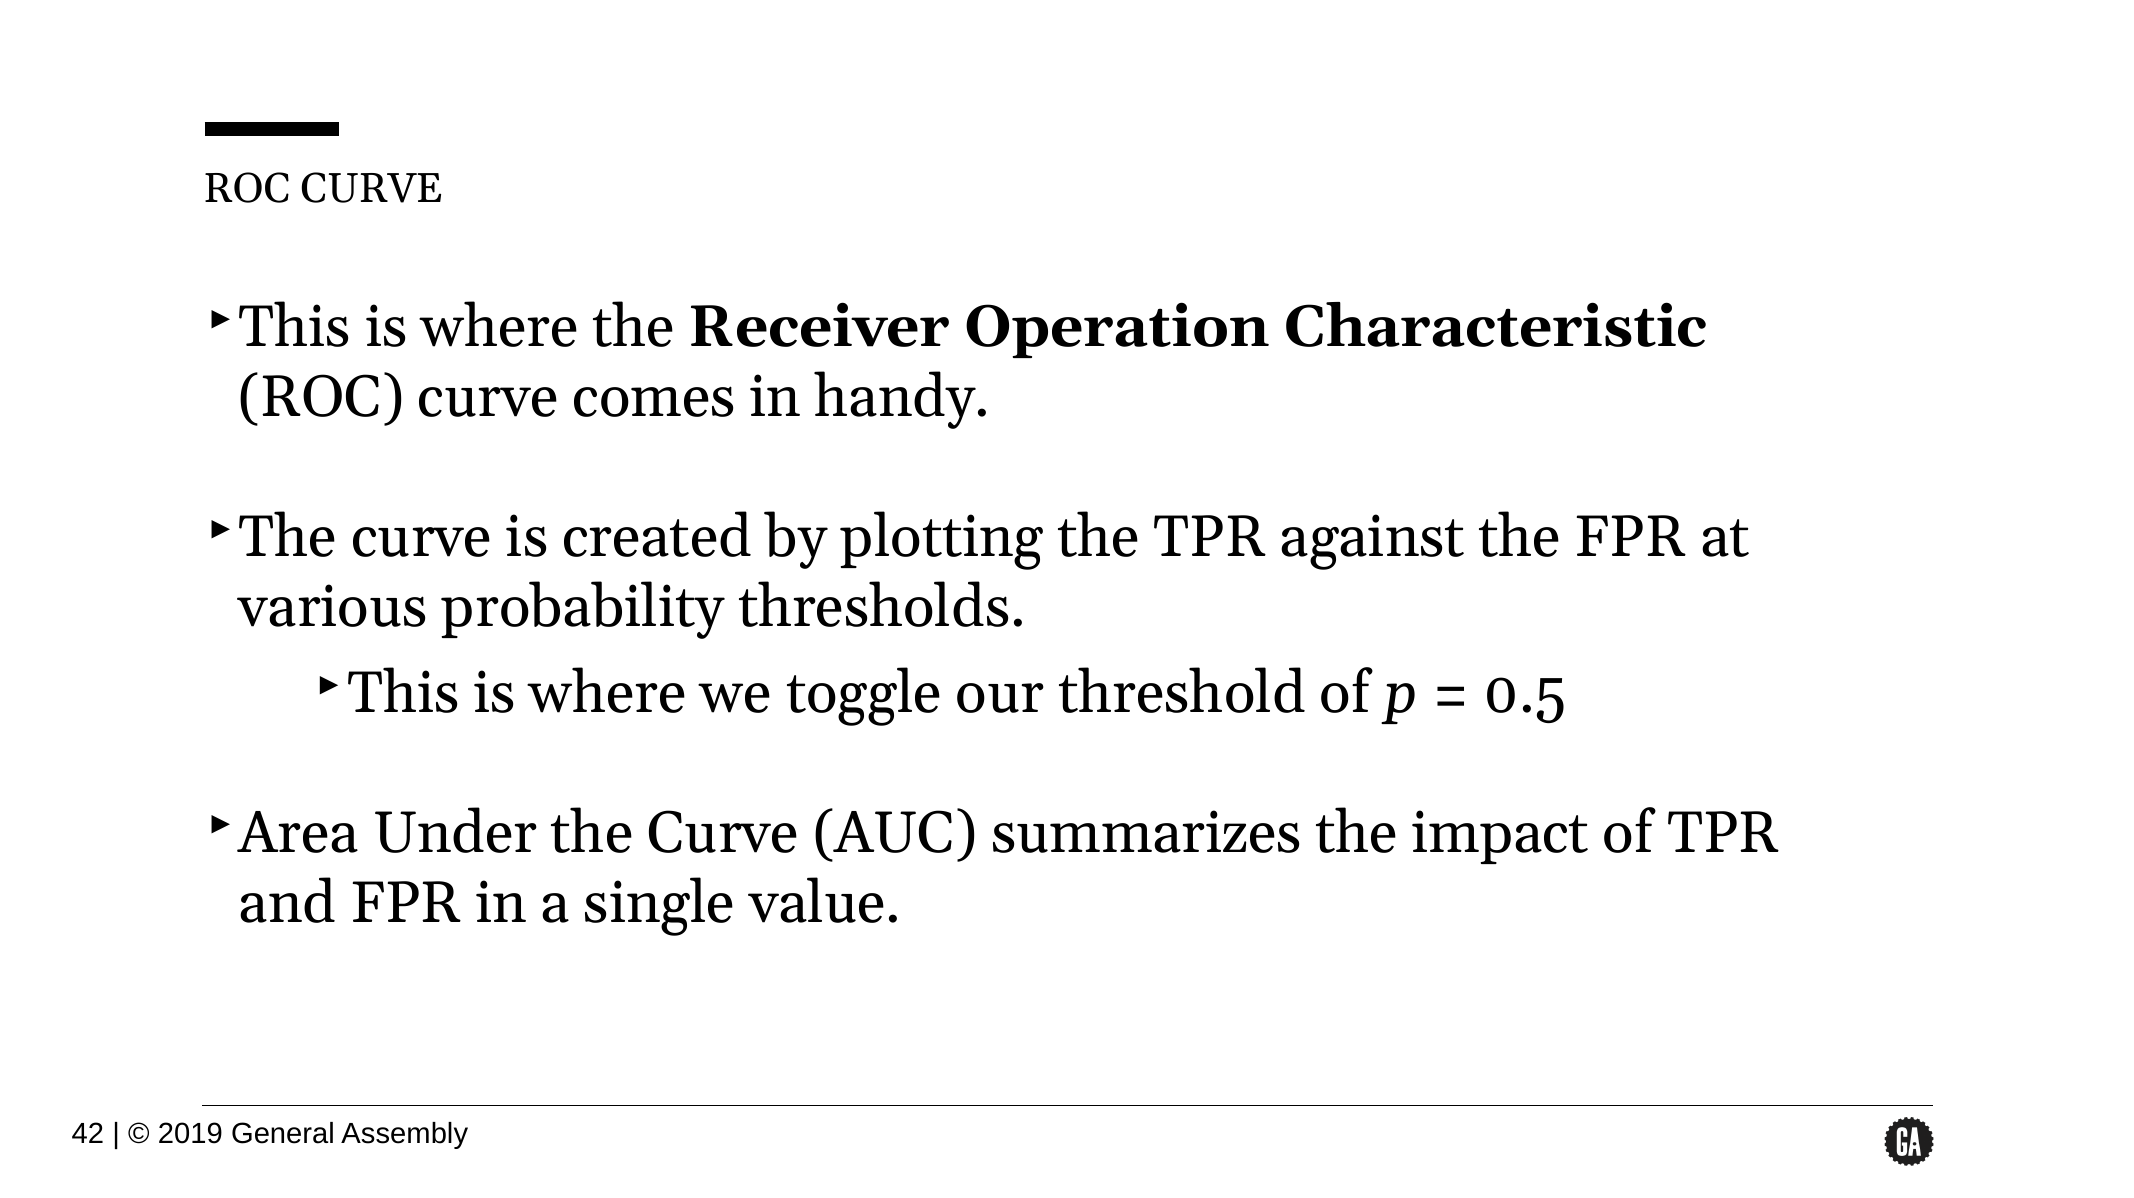

ROC CURVE

This is where the Receiver Operation Characteristic (ROC) curve comes in handy.

The curve is created by plotting the TPR against the FPR at various probability thresholds.
This is where we toggle our threshold of p = 0.5

Area Under the Curve (AUC) summarizes the impact of TPR and FPR in a single value.